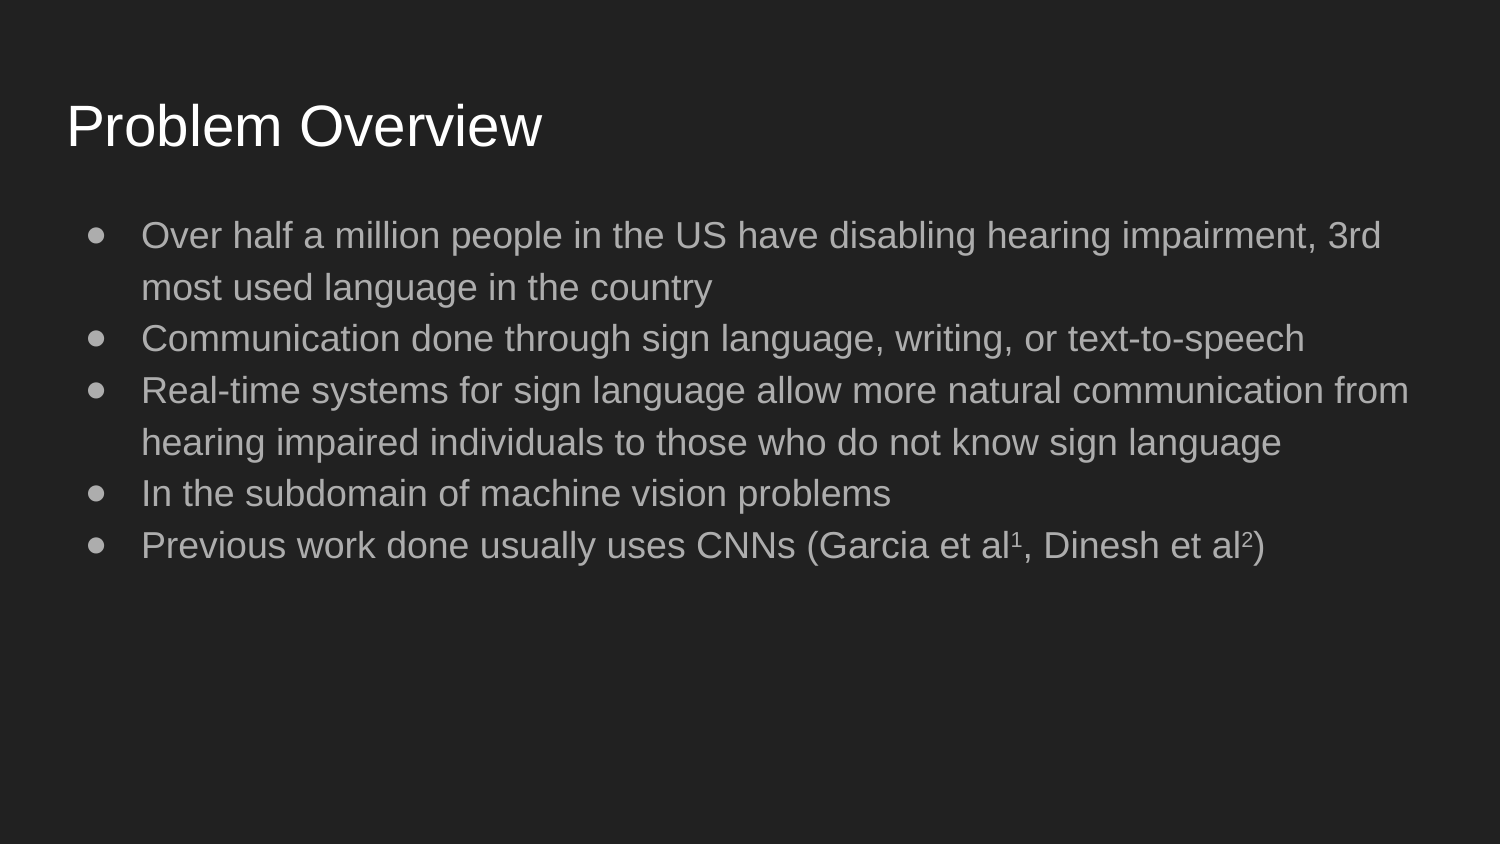

# Problem Overview
Over half a million people in the US have disabling hearing impairment, 3rd most used language in the country
Communication done through sign language, writing, or text-to-speech
Real-time systems for sign language allow more natural communication from hearing impaired individuals to those who do not know sign language
In the subdomain of machine vision problems
Previous work done usually uses CNNs (Garcia et al1, Dinesh et al2)